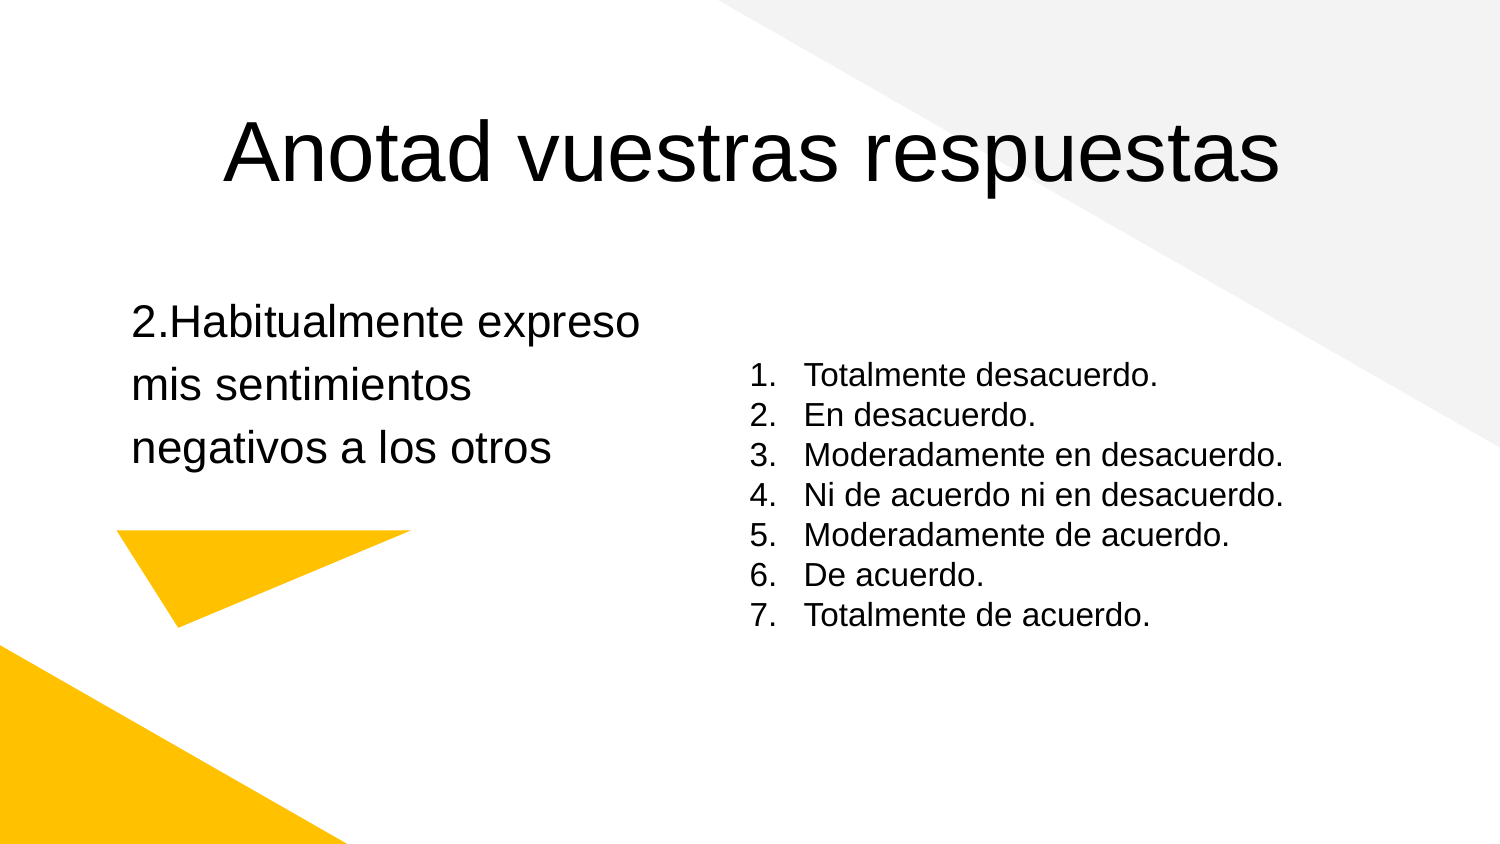

# Anotad vuestras respuestas
2.Habitualmente expreso mis sentimientos negativos a los otros
Totalmente desacuerdo.
En desacuerdo.
Moderadamente en desacuerdo.
Ni de acuerdo ni en desacuerdo.
Moderadamente de acuerdo.
De acuerdo.
Totalmente de acuerdo.